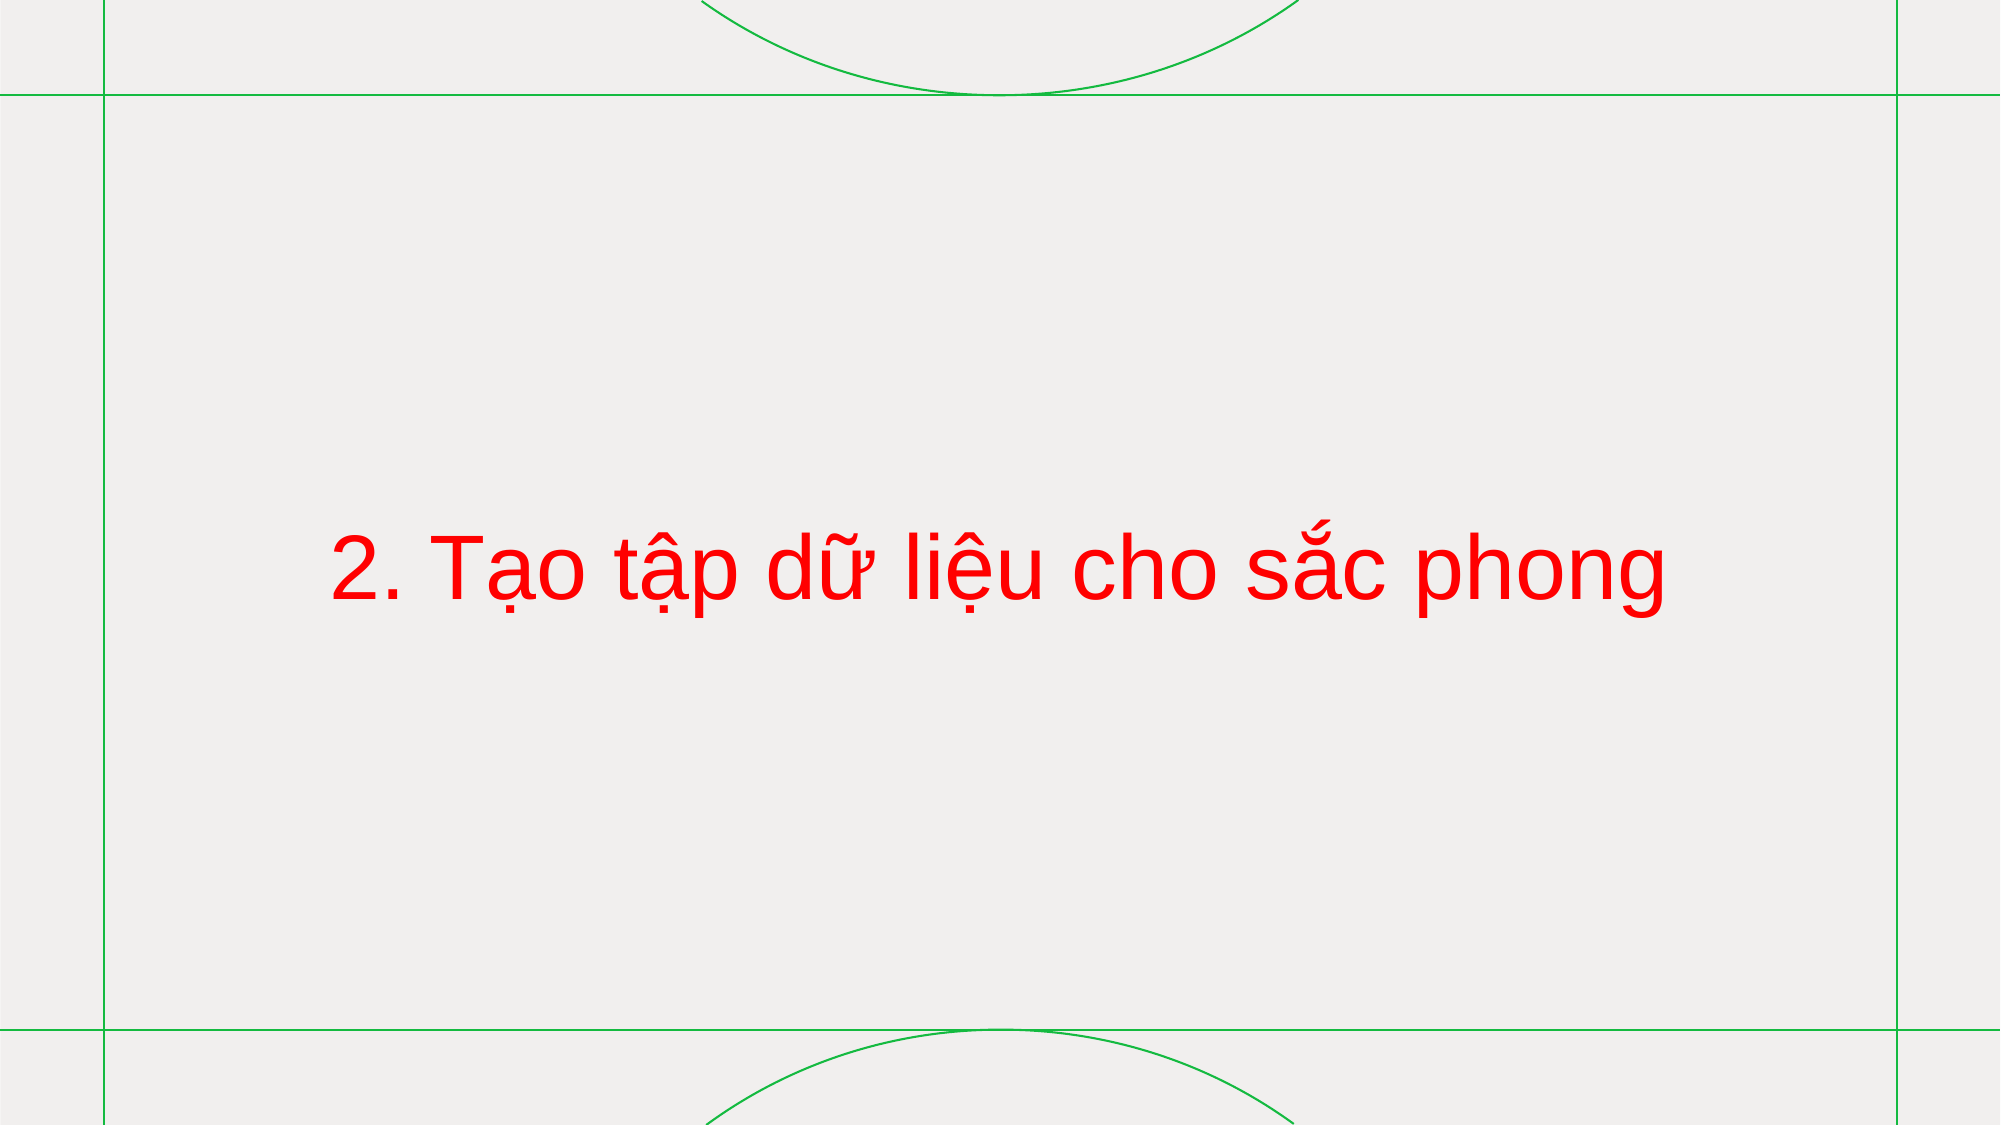

# 2. Tạo tập dữ liệu cho sắc phong